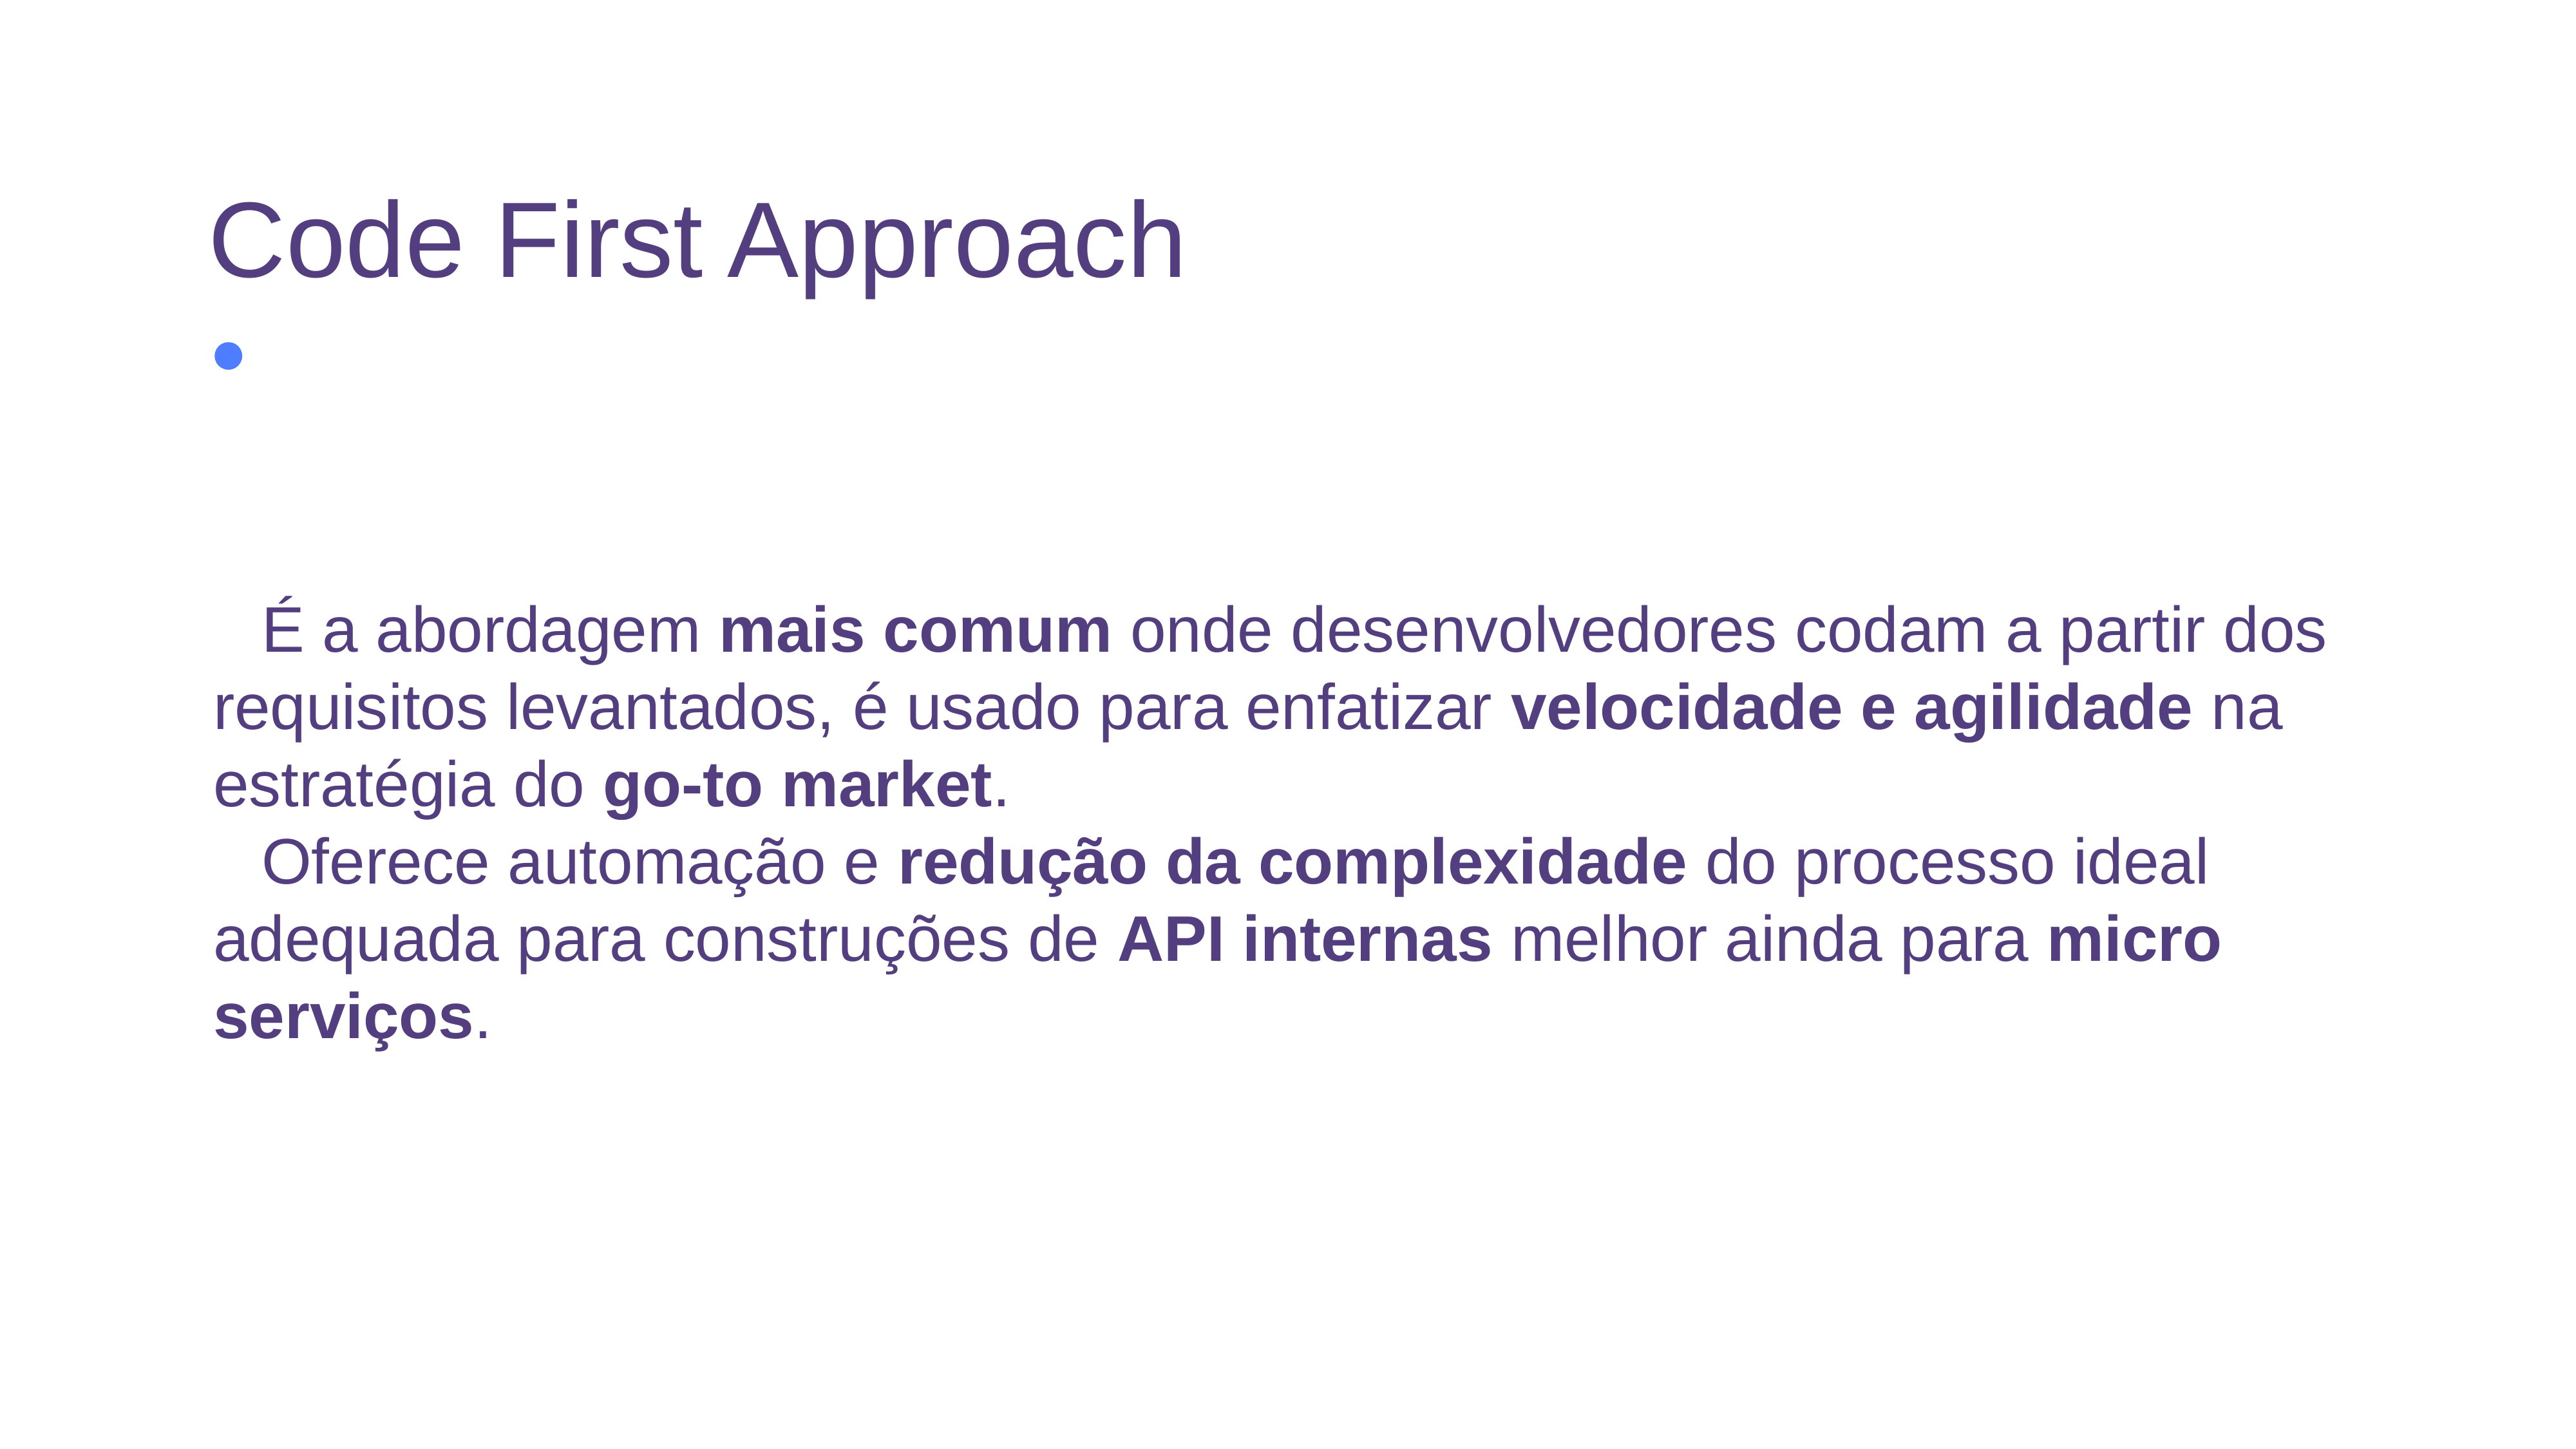

# Code First Approach
É a abordagem mais comum onde desenvolvedores codam a partir dos requisitos levantados, é usado para enfatizar velocidade e agilidade na estratégia do go-to market.
Oferece automação e redução da complexidade do processo ideal adequada para construções de API internas melhor ainda para micro serviços.